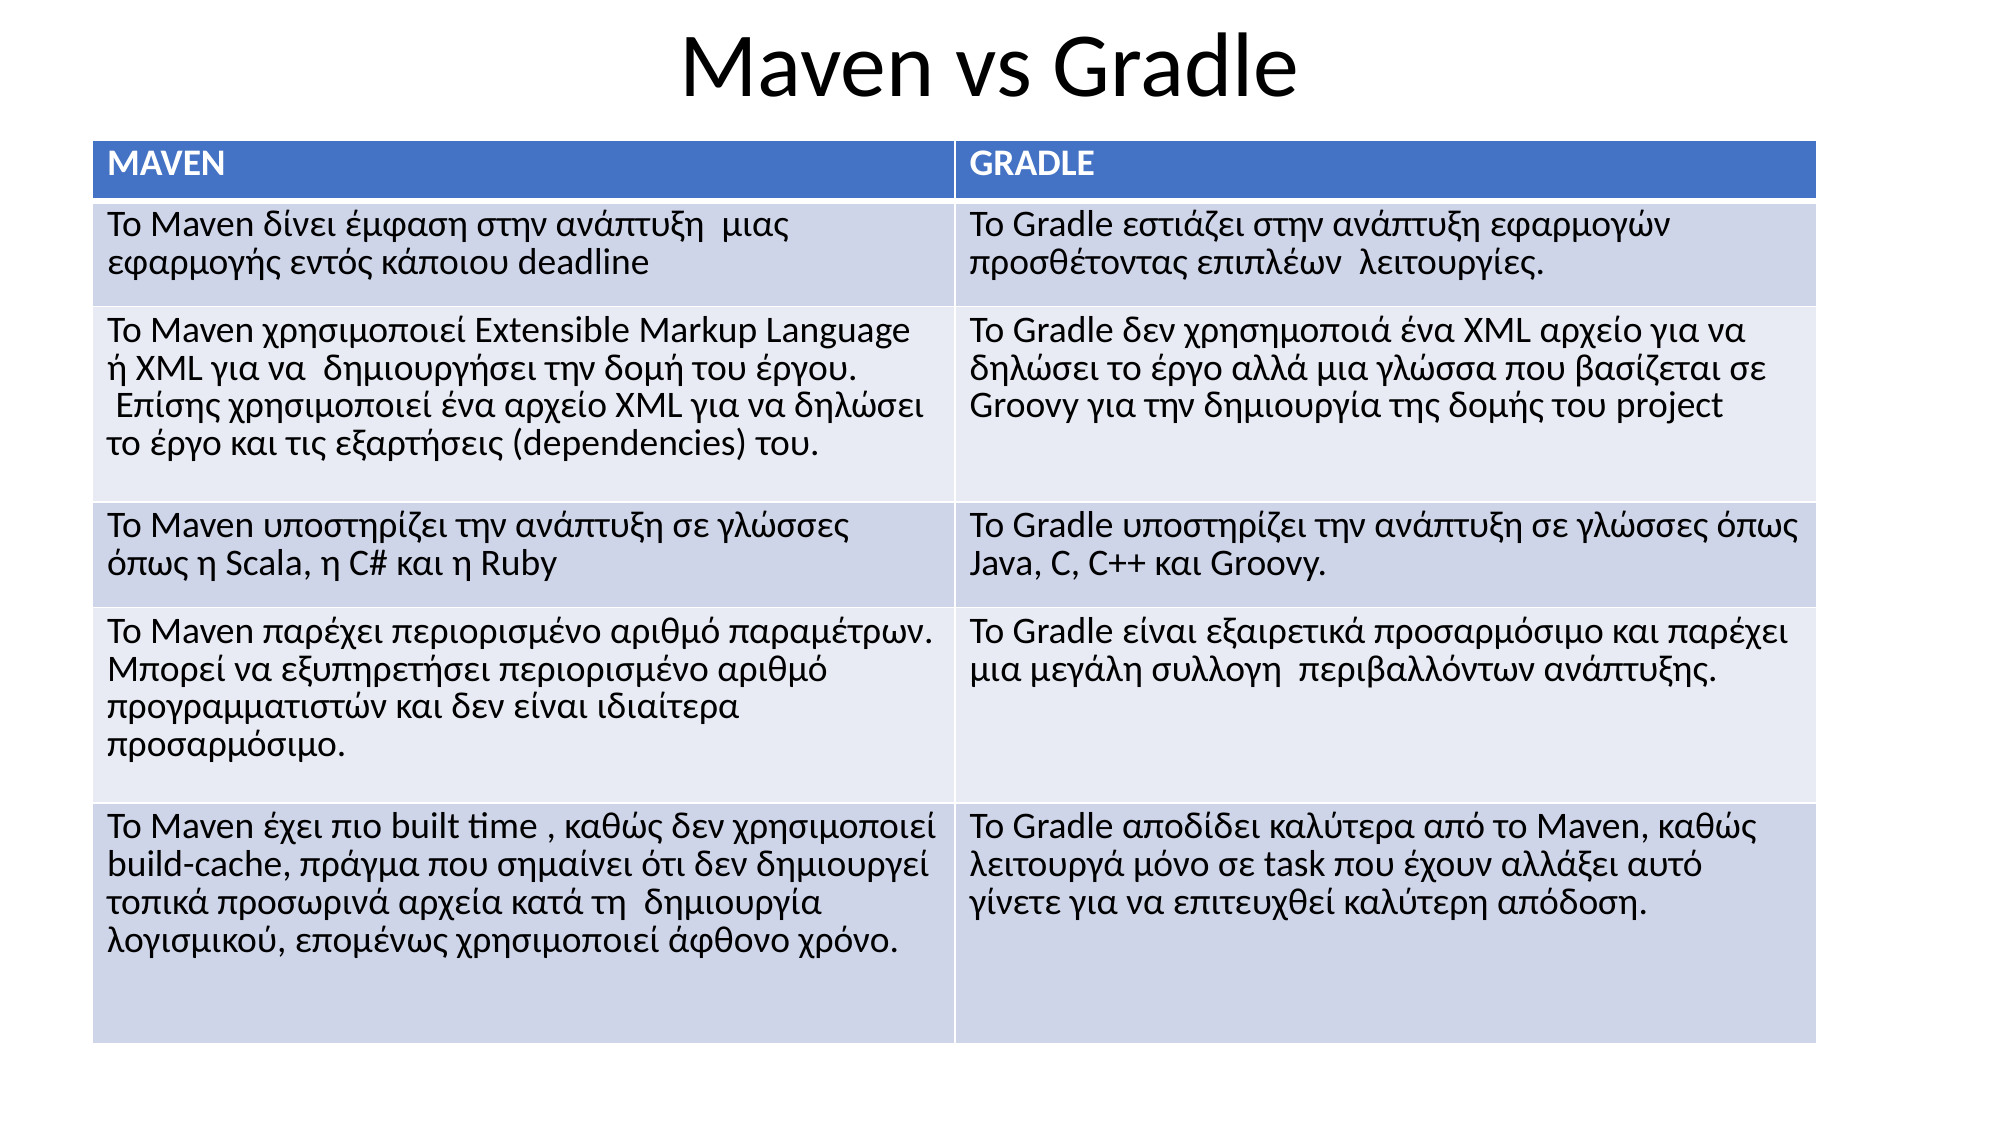

# Maven vs Gradle
| MAVEN | GRADLE |
| --- | --- |
| Το Μaven δίνει έμφαση στην ανάπτυξη μιας εφαρμογής εντός κάποιου deadline | Το Gradle εστιάζει στην ανάπτυξη εφαρμογών προσθέτοντας επιπλέων λειτουργίες. |
| Το Maven χρησιμοποιεί Extensible Markup Language ή XML για να δημιουργήσει την δομή του έργου. Επίσης χρησιμοποιεί ένα αρχείο XML για να δηλώσει το έργο και τις εξαρτήσεις (dependencies) του. | Το Gradle δεν χρησημοποιά ένα XML αρχείο για να δηλώσει το έργο αλλά μια γλώσσα που βασίζεται σε Groovy για την δημιουργία της δομής του project |
| Το Maven υποστηρίζει την ανάπτυξη σε γλώσσες όπως η Scala, η C# και η Ruby | Το Gradle υποστηρίζει την ανάπτυξη σε γλώσσες όπως Java, C, C++ και Groovy. |
| Το Maven παρέχει περιορισμένο αριθμό παραμέτρων. Μπορεί να εξυπηρετήσει περιορισμένο αριθμό προγραμματιστών και δεν είναι ιδιαίτερα προσαρμόσιμο. | Το Gradle είναι εξαιρετικά προσαρμόσιμο και παρέχει μια μεγάλη συλλογη περιβαλλόντων ανάπτυξης. |
| Το Maven έχει πιο built time , καθώς δεν χρησιμοποιεί build-cache, πράγμα που σημαίνει ότι δεν δημιουργεί τοπικά προσωρινά αρχεία κατά τη δημιουργία λογισμικού, επομένως χρησιμοποιεί άφθονο χρόνο. | Το Gradle αποδίδει καλύτερα από το Maven, καθώς λειτουργά μόνο σε task που έχουν αλλάξει αυτό γίνετε για να επιτευχθεί καλύτερη απόδοση. |